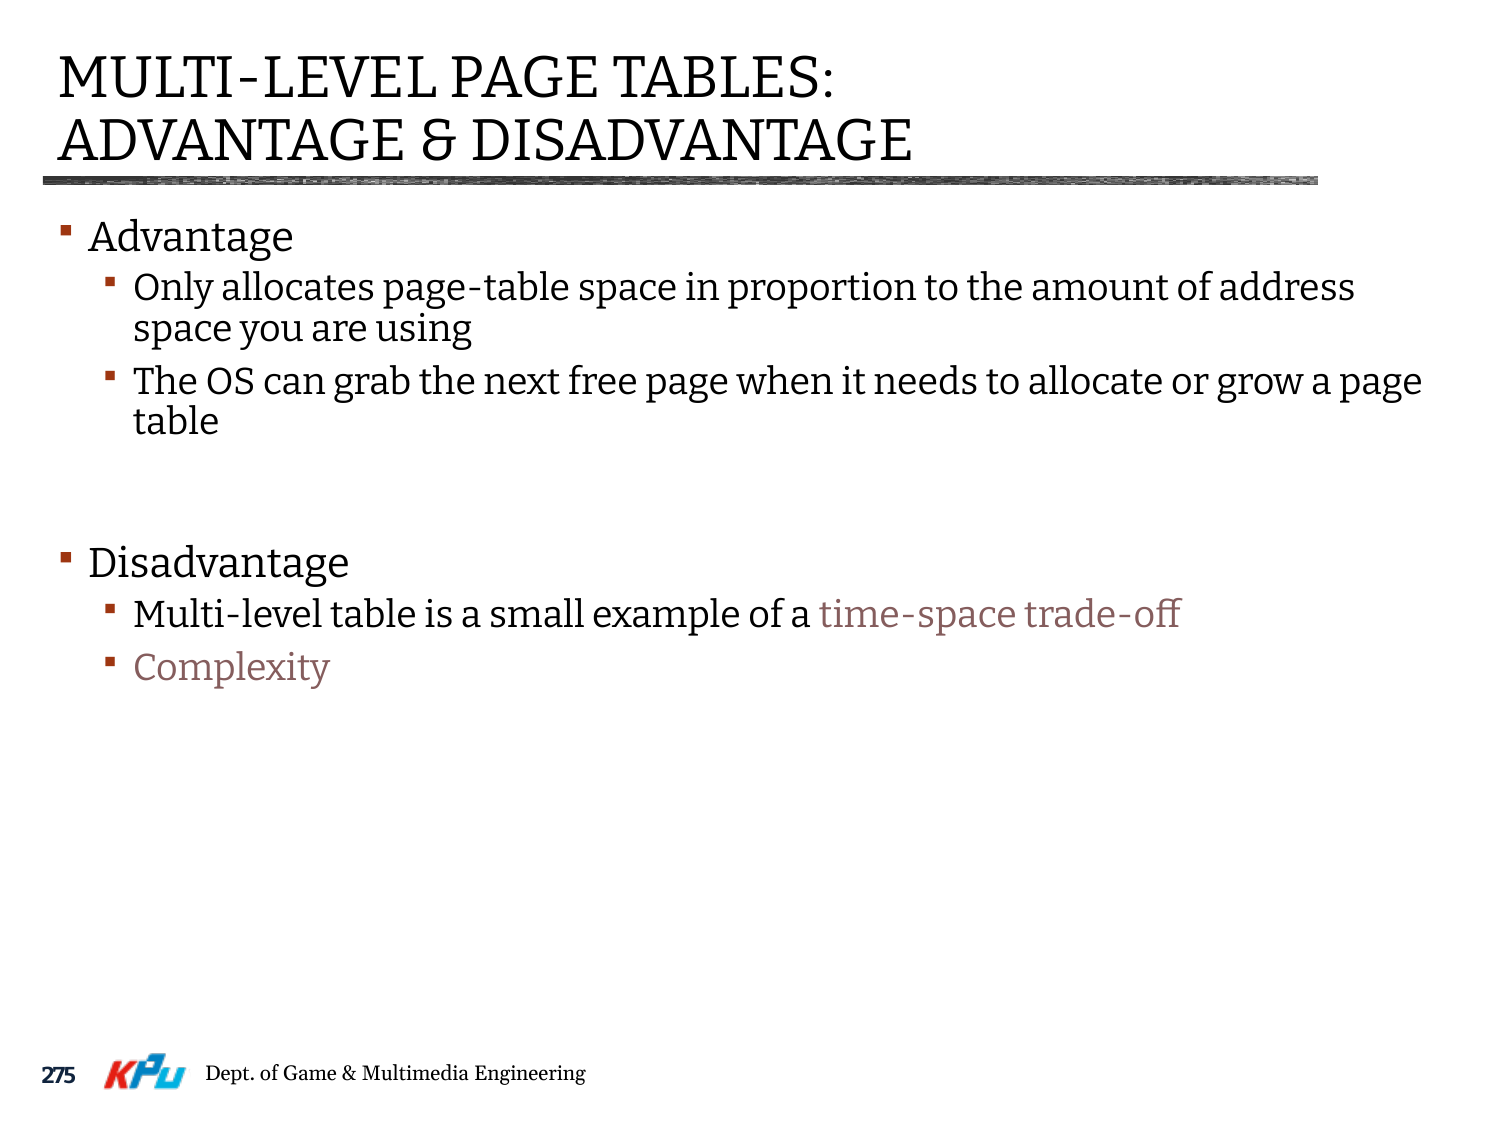

# Multi-level Page Tables: Advantage & Disadvantage
Advantage
Only allocates page-table space in proportion to the amount of address space you are using
The OS can grab the next free page when it needs to allocate or grow a page table

Disadvantage
Multi-level table is a small example of a time-space trade-off
Complexity

Dept. of Game & Multimedia Engineering
275